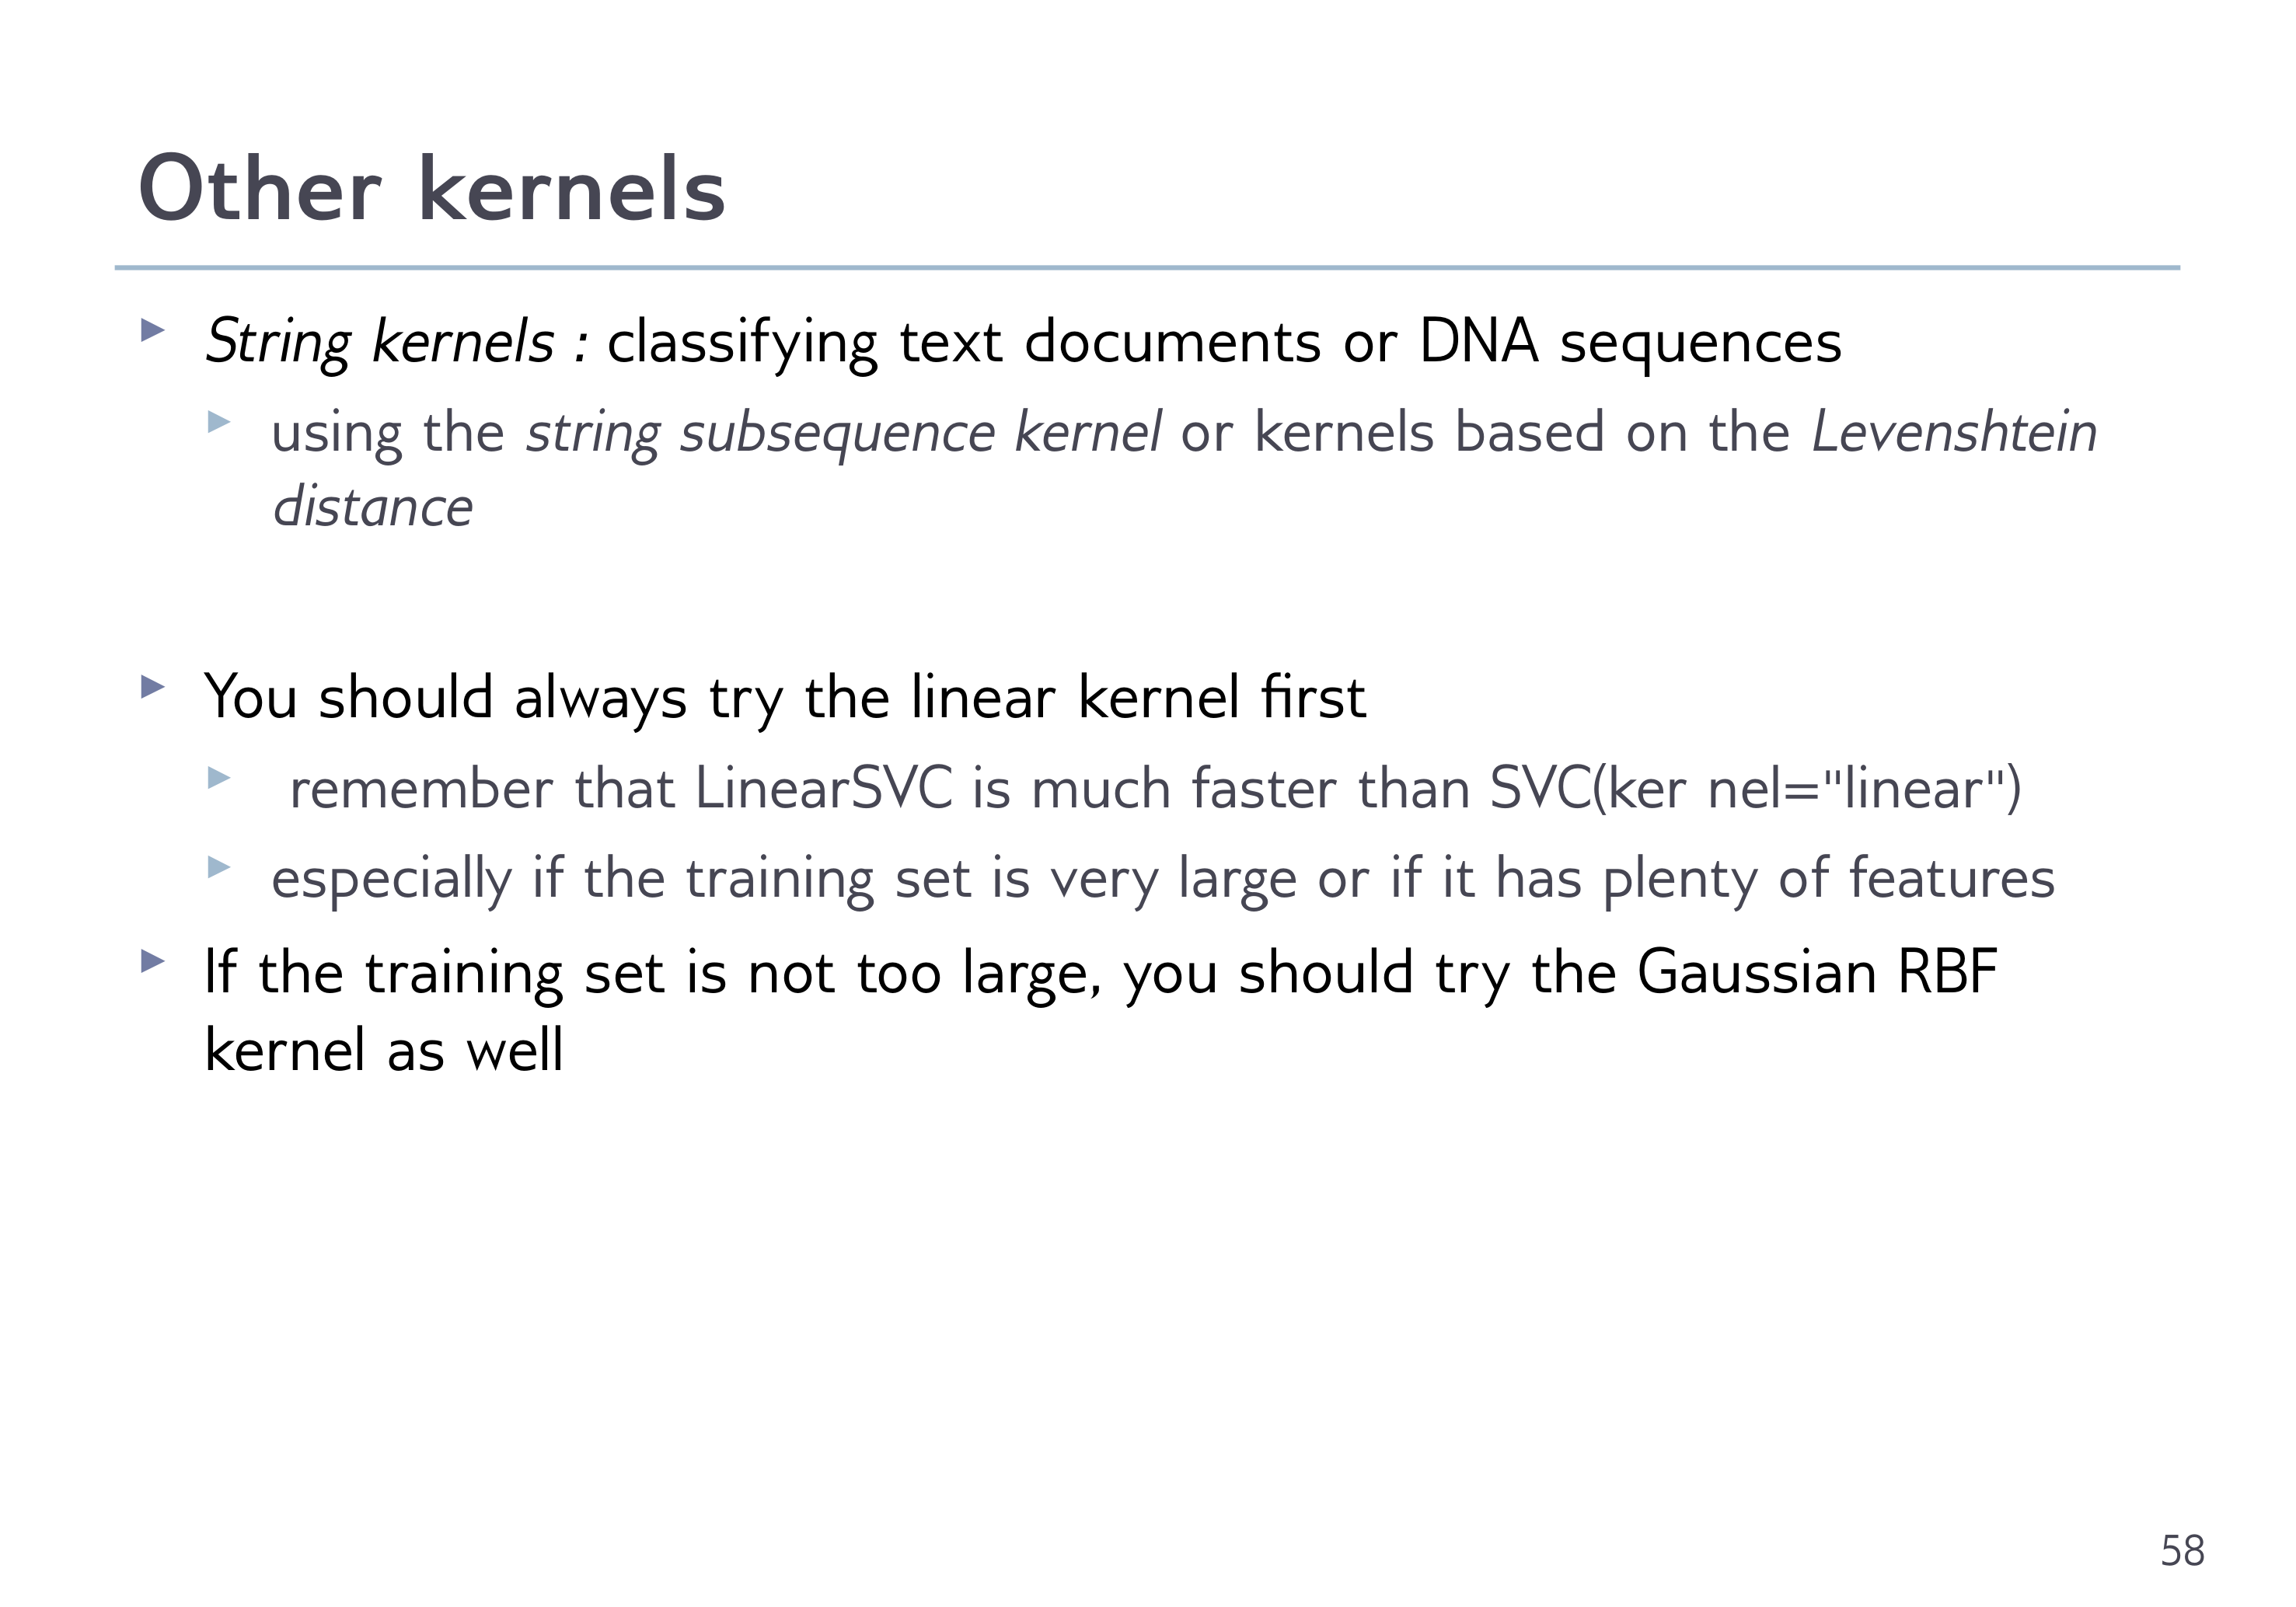

# Other kernels
String kernels : classifying text documents or DNA sequences
using the string subsequence kernel or kernels based on the Levenshtein distance

You should always try the linear kernel first
 remember that LinearSVC is much faster than SVC(ker nel="linear")
especially if the training set is very large or if it has plenty of features
If the training set is not too large, you should try the Gaussian RBF kernel as well

58